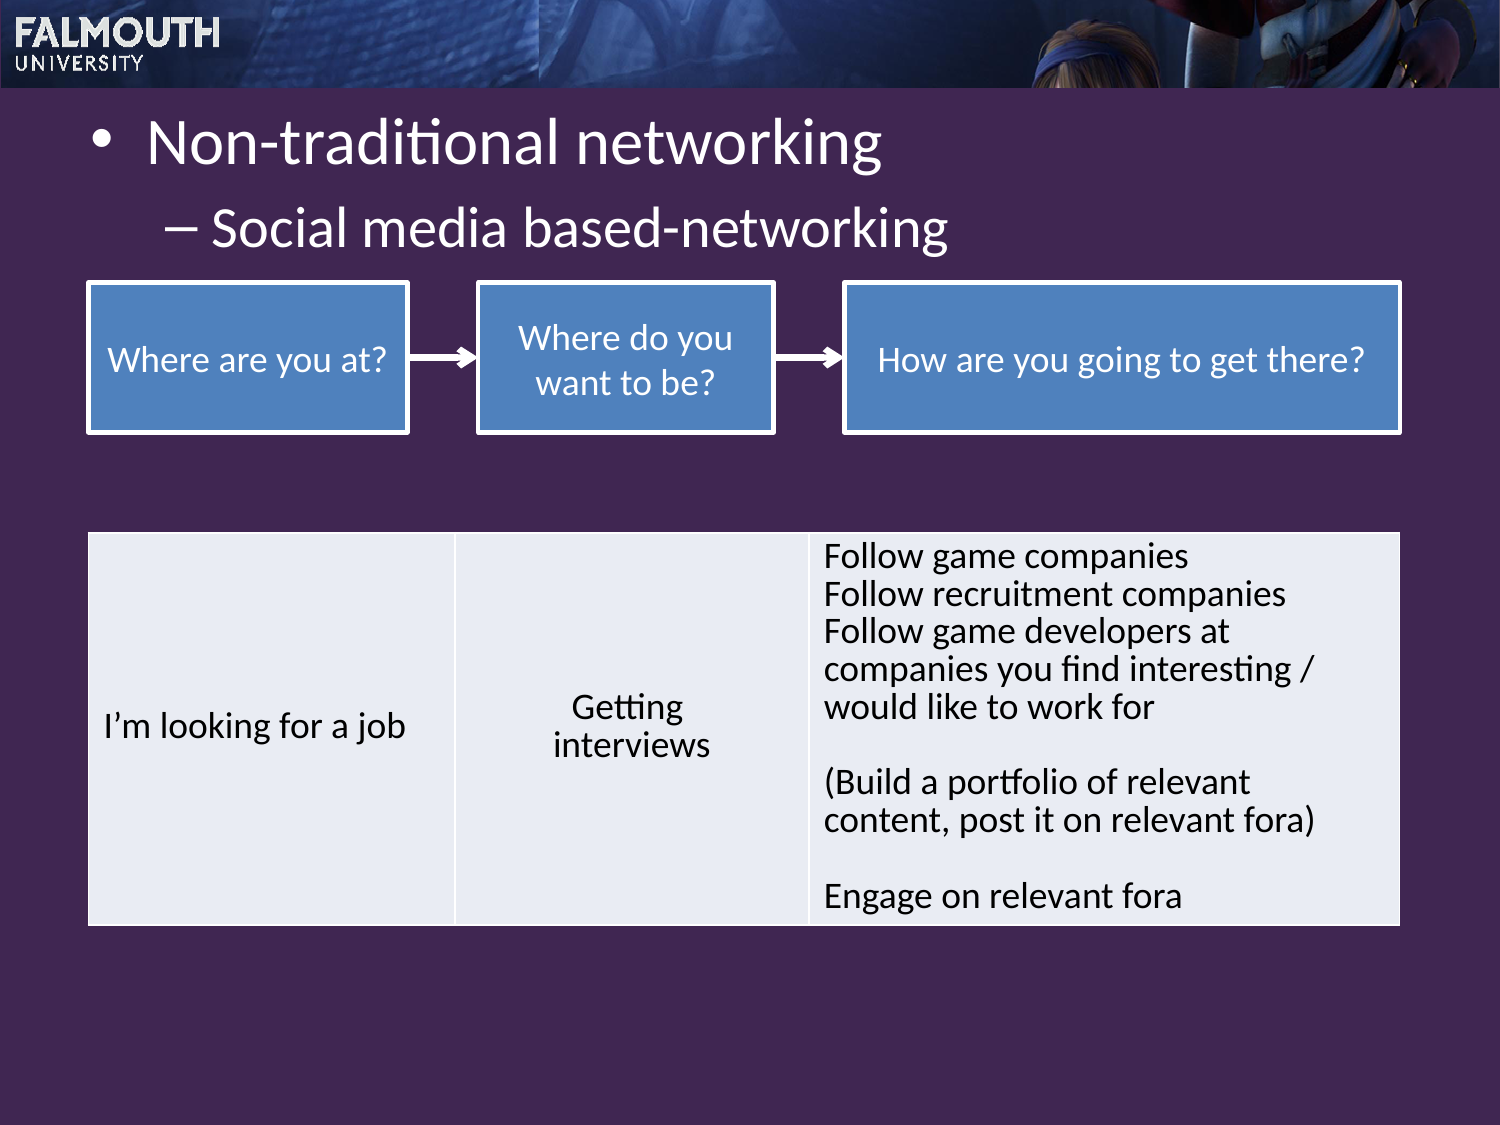

Non-traditional networking
Social media based-networking

Where are you at?
Where do you want to be?
How are you going to get there?
| I’m looking for a job | Getting interviews | Follow game companies Follow recruitment companies Follow game developers at companies you find interesting / would like to work for (Build a portfolio of relevant content, post it on relevant fora) Engage on relevant fora |
| --- | --- | --- |